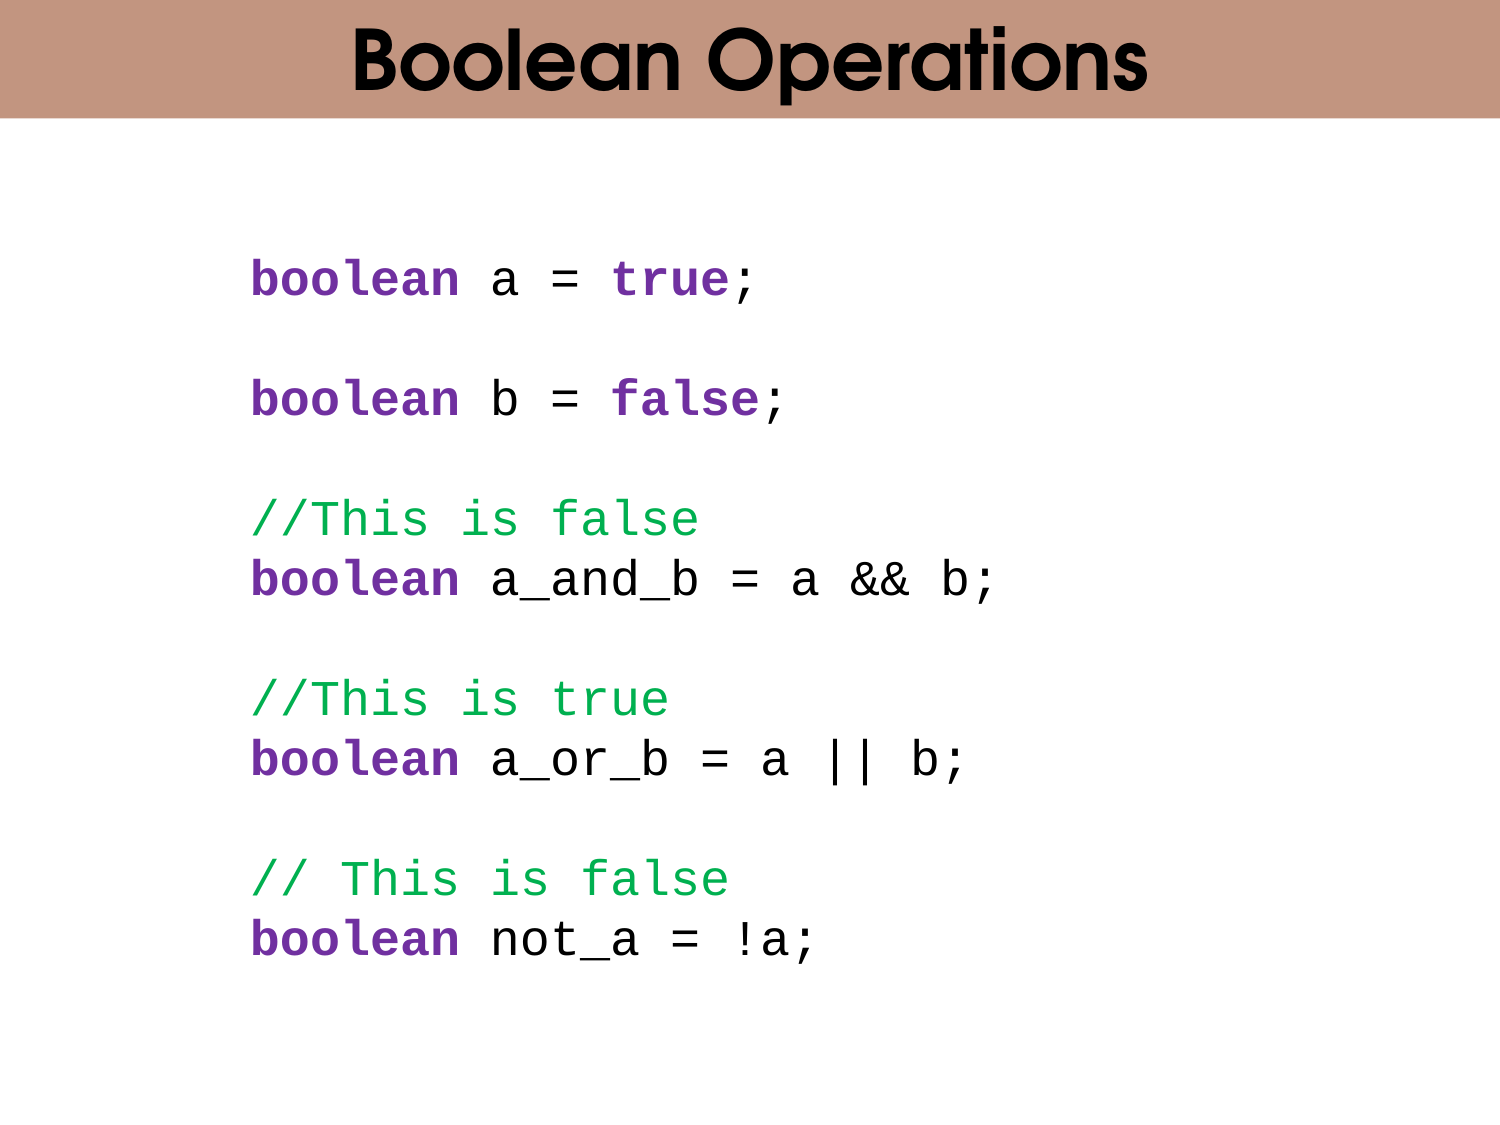

Boolean Operations
boolean a = true;

boolean b = false;

//This is false
boolean a_and_b = a && b;

//This is true
boolean a_or_b = a || b;

// This is false
boolean not_a = !a;